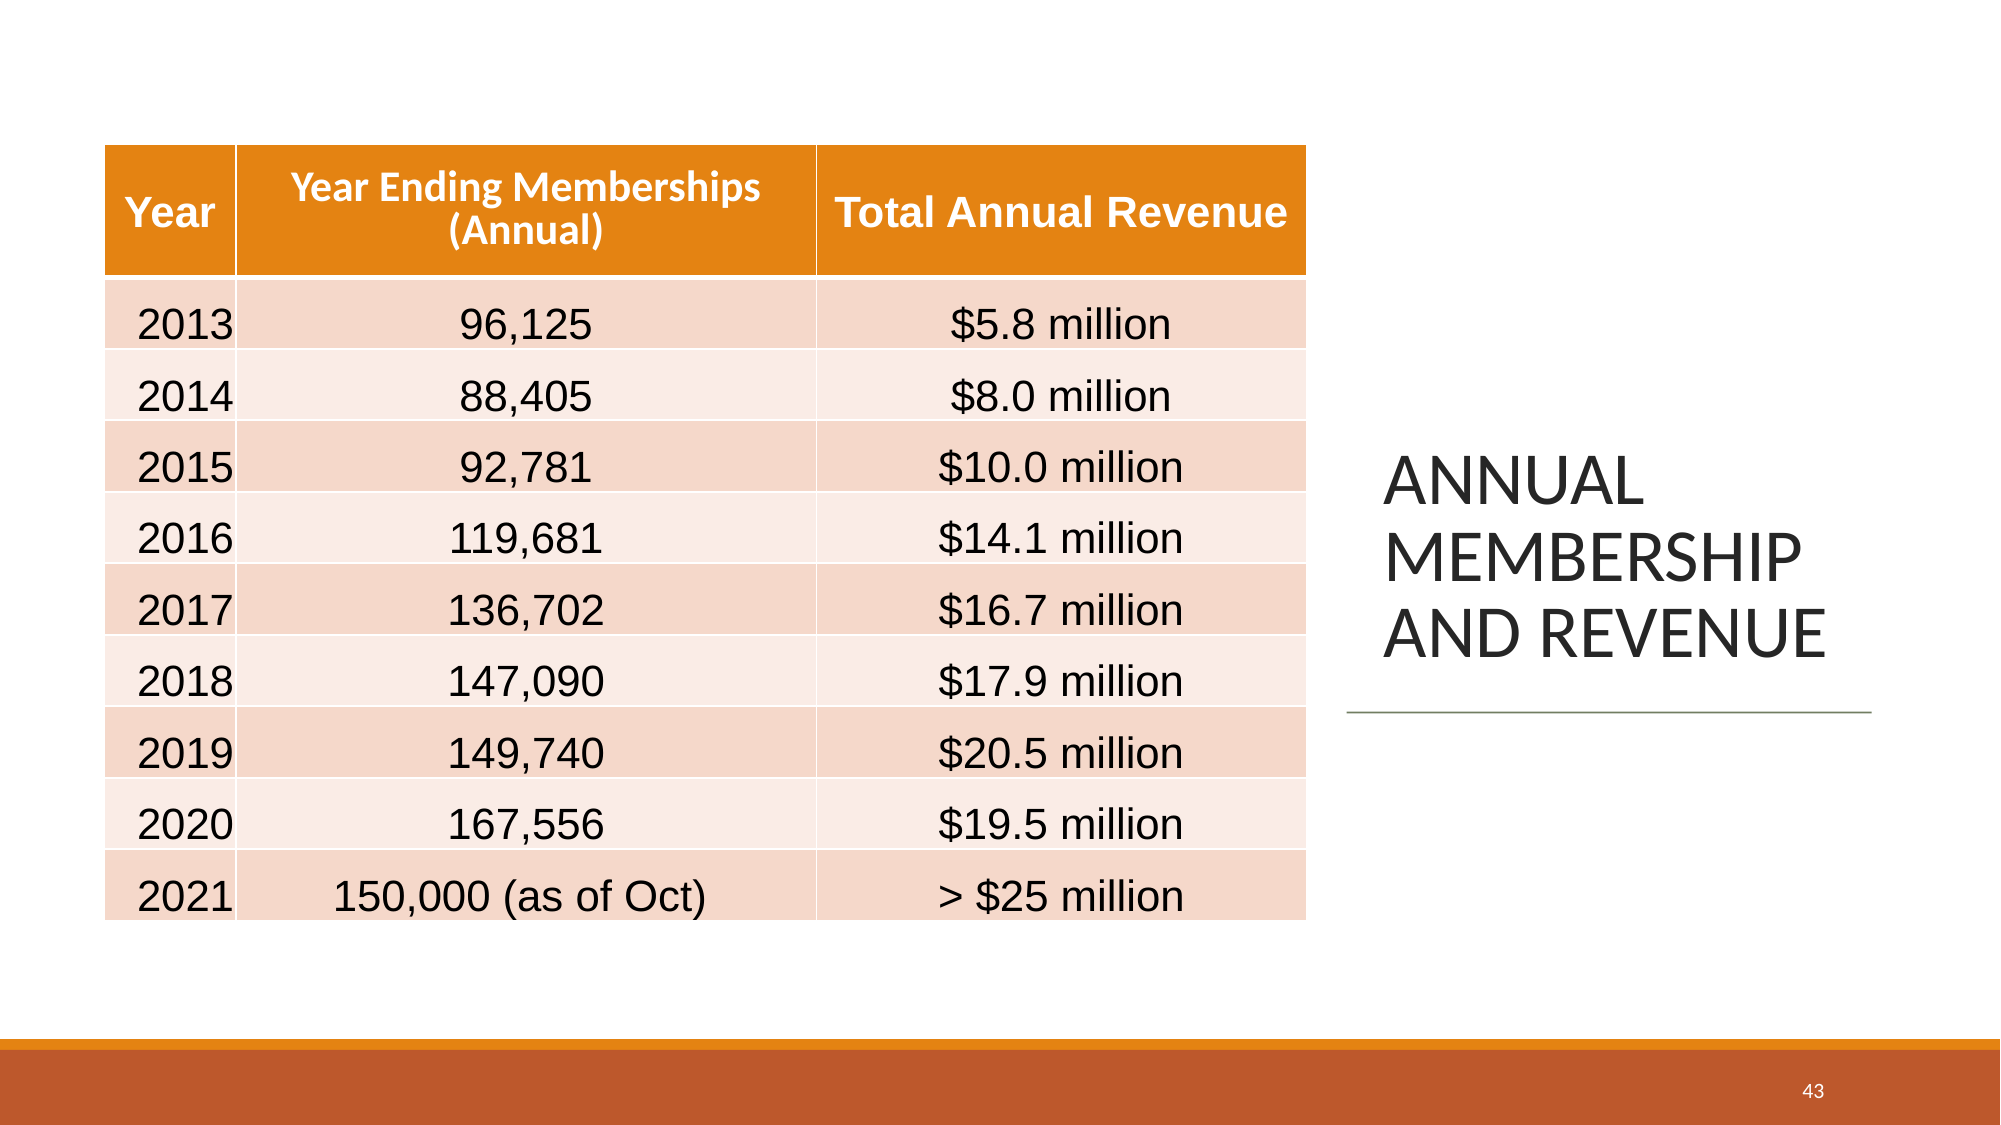

# ANNUAL MEMBERSHIP AND REVENUE
| Year | Year Ending Memberships (Annual) | Total Annual Revenue |
| --- | --- | --- |
| 2013 | 96,125 | $5.8 million |
| 2014 | 88,405 | $8.0 million |
| 2015 | 92,781 | $10.0 million |
| 2016 | 119,681 | $14.1 million |
| 2017 | 136,702 | $16.7 million |
| 2018 | 147,090 | $17.9 million |
| 2019 | 149,740 | $20.5 million |
| 2020 | 167,556 | $19.5 million |
| 2021 | 150,000 (as of Oct) | > $25 million |

43